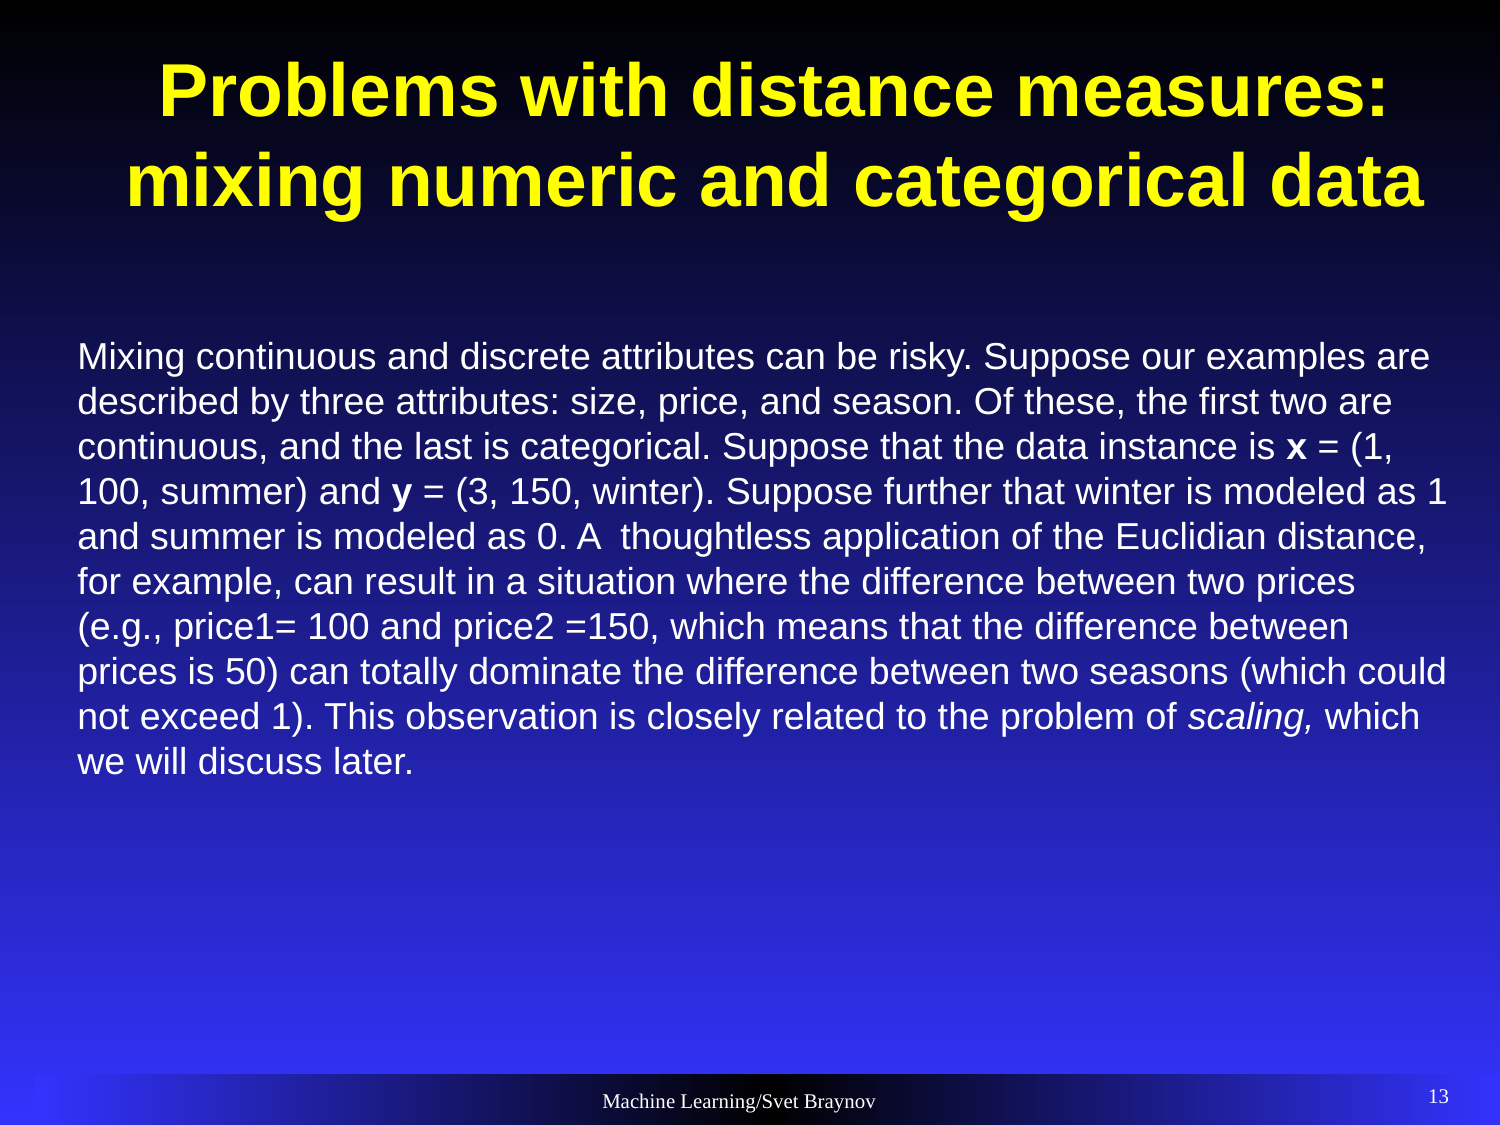

# Problems with distance measures: mixing numeric and categorical data
Mixing continuous and discrete attributes can be risky. Suppose our examples are described by three attributes: size, price, and season. Of these, the first two are continuous, and the last is categorical. Suppose that the data instance is x = (1, 100, summer) and y = (3, 150, winter). Suppose further that winter is modeled as 1 and summer is modeled as 0. A  thoughtless application of the Euclidian distance, for example, can result in a situation where the difference between two prices (e.g., price1= 100 and price2 =150, which means that the difference between prices is 50) can totally dominate the difference between two seasons (which could not exceed 1). This observation is closely related to the problem of scaling, which we will discuss later.
13